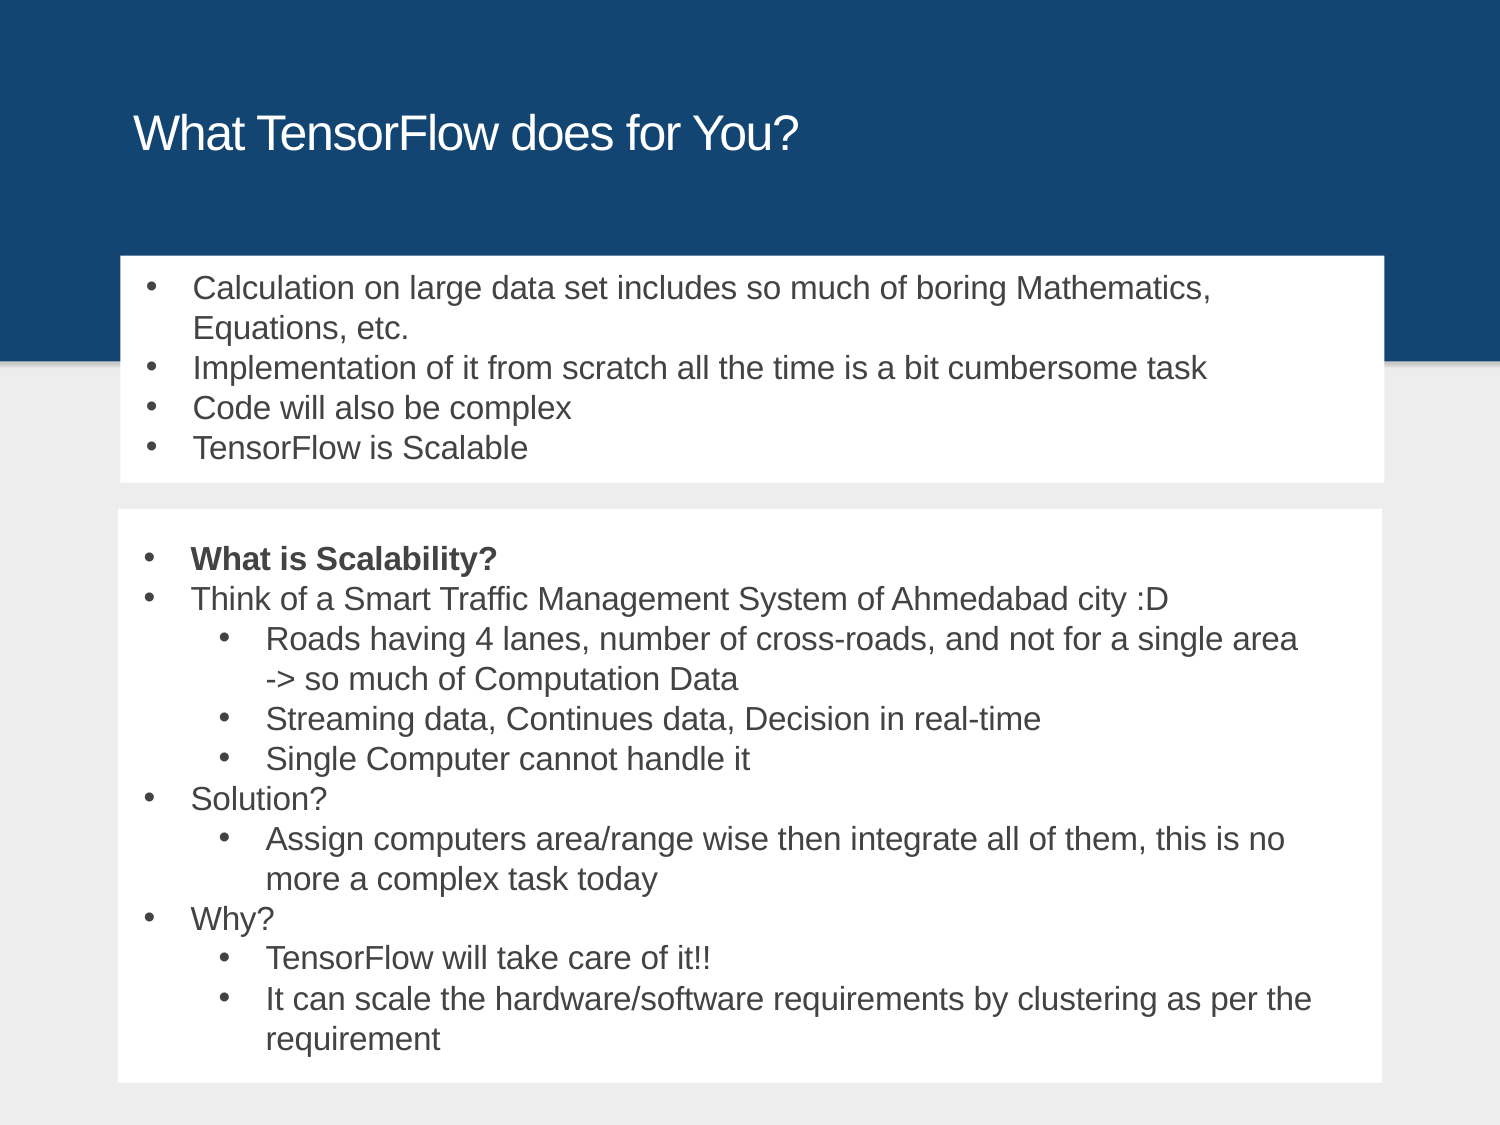

# What TensorFlow does for You?

Calculation on large data set includes so much of boring Mathematics, Equations, etc.
Implementation of it from scratch all the time is a bit cumbersome task
Code will also be complex
TensorFlow is Scalable

What is Scalability?
Think of a Smart Traffic Management System of Ahmedabad city :D
Roads having 4 lanes, number of cross-roads, and not for a single area -> so much of Computation Data
Streaming data, Continues data, Decision in real-time
Single Computer cannot handle it
Solution?
Assign computers area/range wise then integrate all of them, this is no more a complex task today
Why?
TensorFlow will take care of it!!
It can scale the hardware/software requirements by clustering as per the requirement